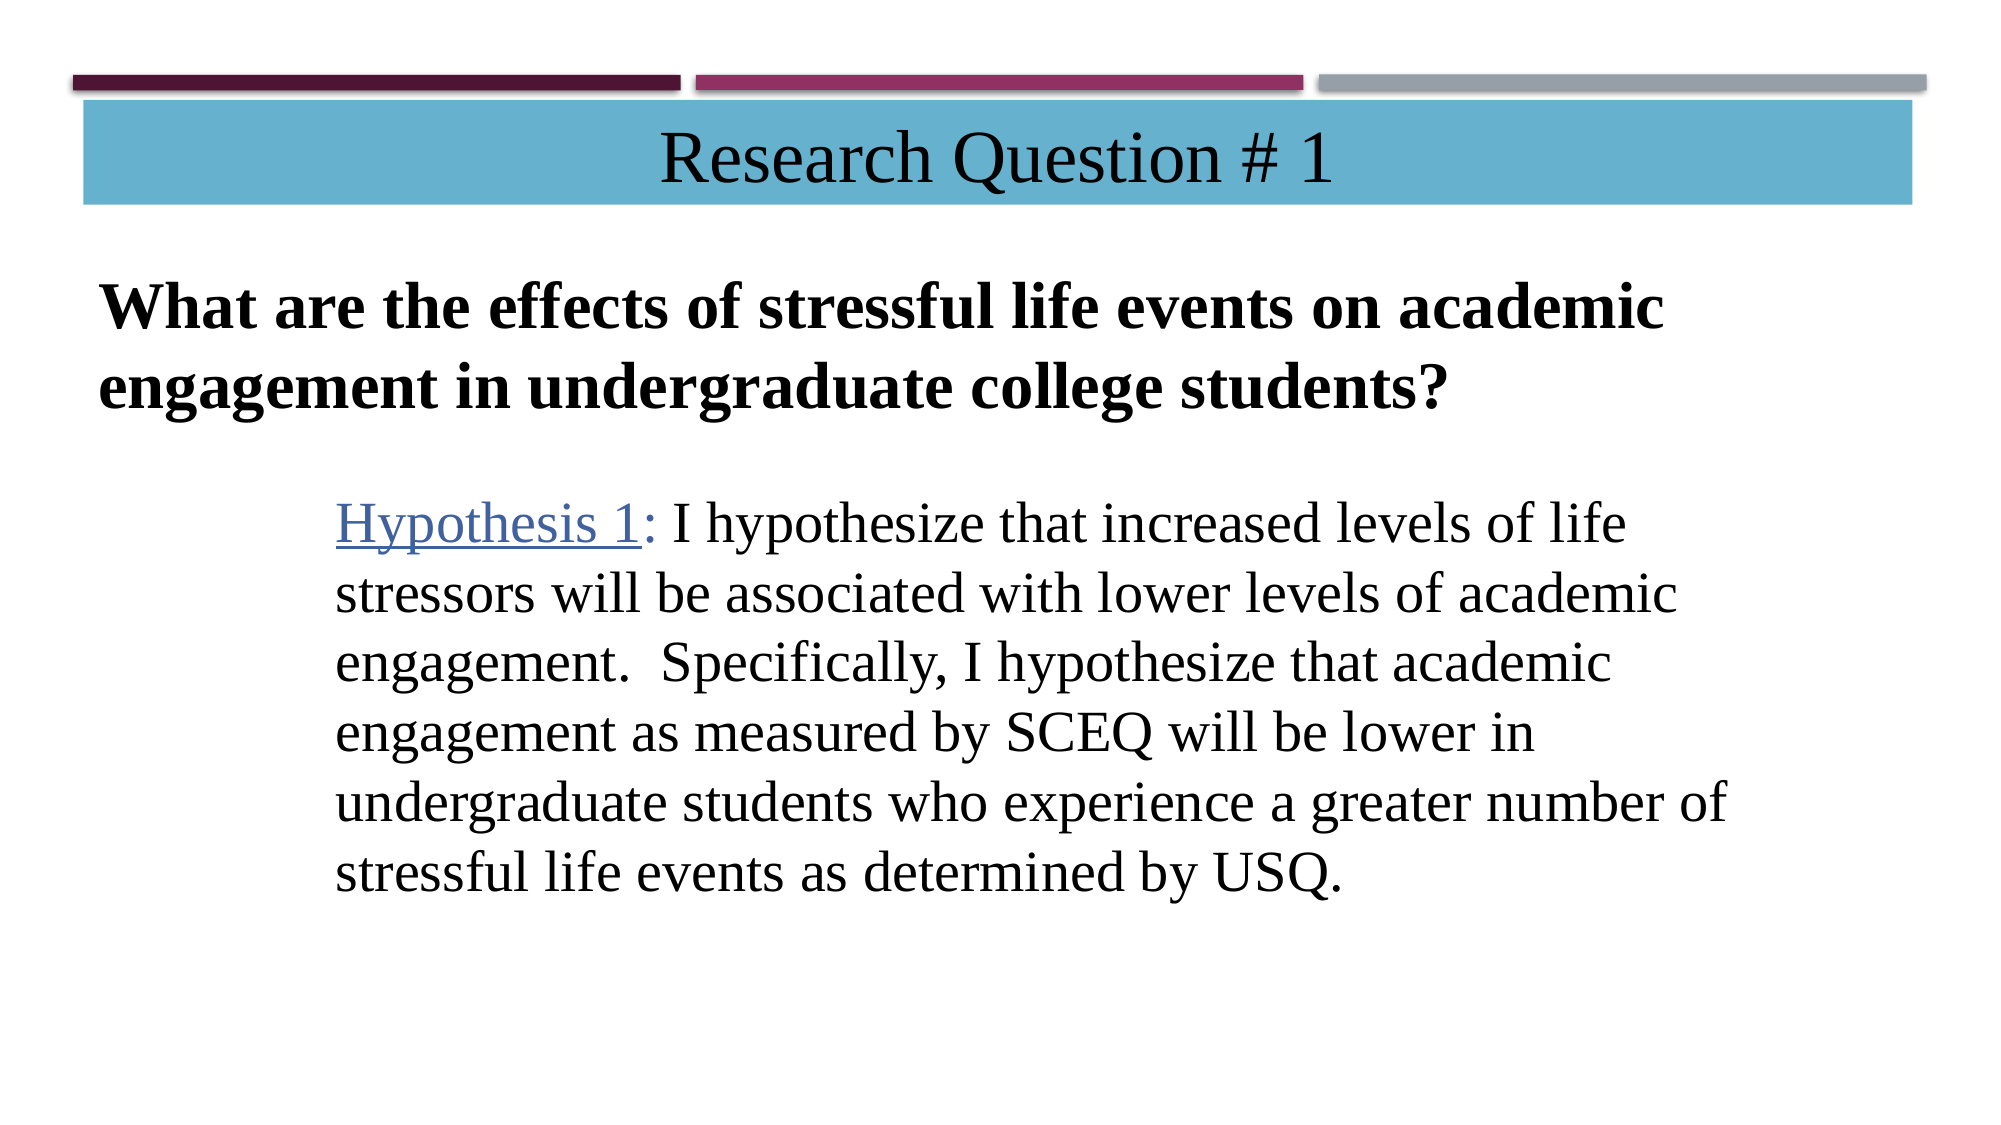

Research Question # 1
What are the effects of stressful life events on academic engagement in undergraduate college students?

Hypothesis 1: I hypothesize that increased levels of life stressors will be associated with lower levels of academic engagement.  Specifically, I hypothesize that academic engagement as measured by SCEQ will be lower in undergraduate students who experience a greater number of stressful life events as determined by USQ.